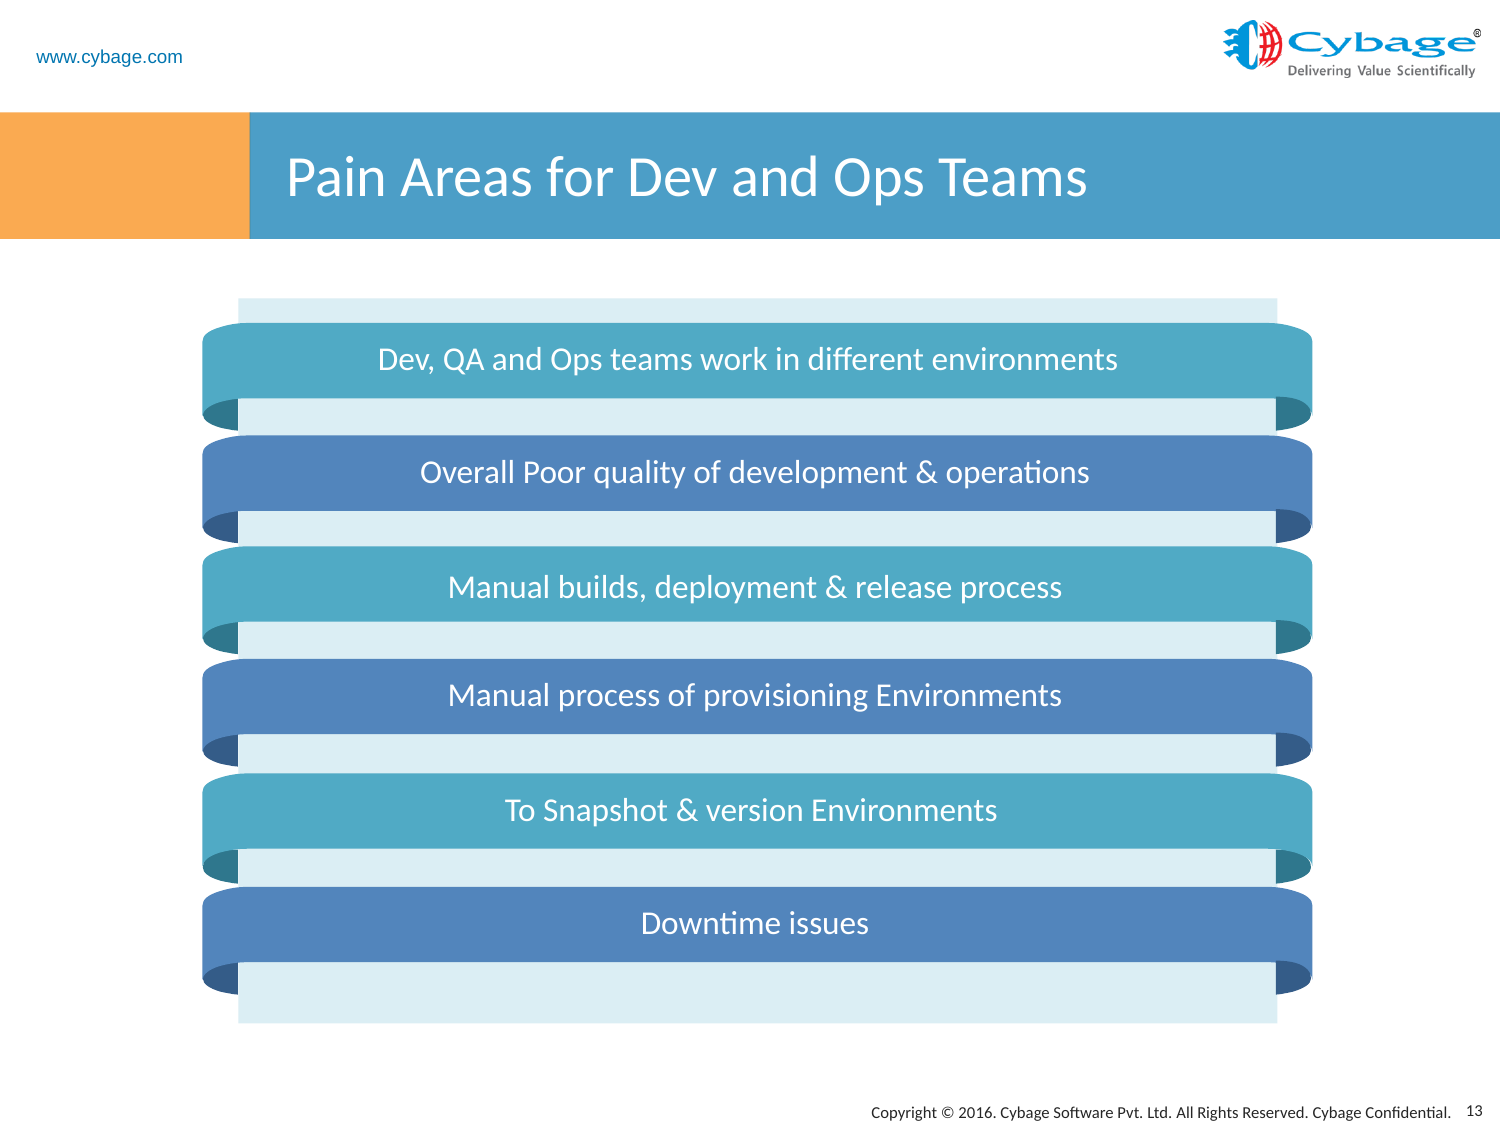

# Pain Areas for Dev and Ops Teams

Dev, QA and Ops teams work in different environments

Overall Poor quality of development & operations

Manual builds, deployment & release process

Manual process of provisioning Environments

To Snapshot & version Environments

Downtime issues